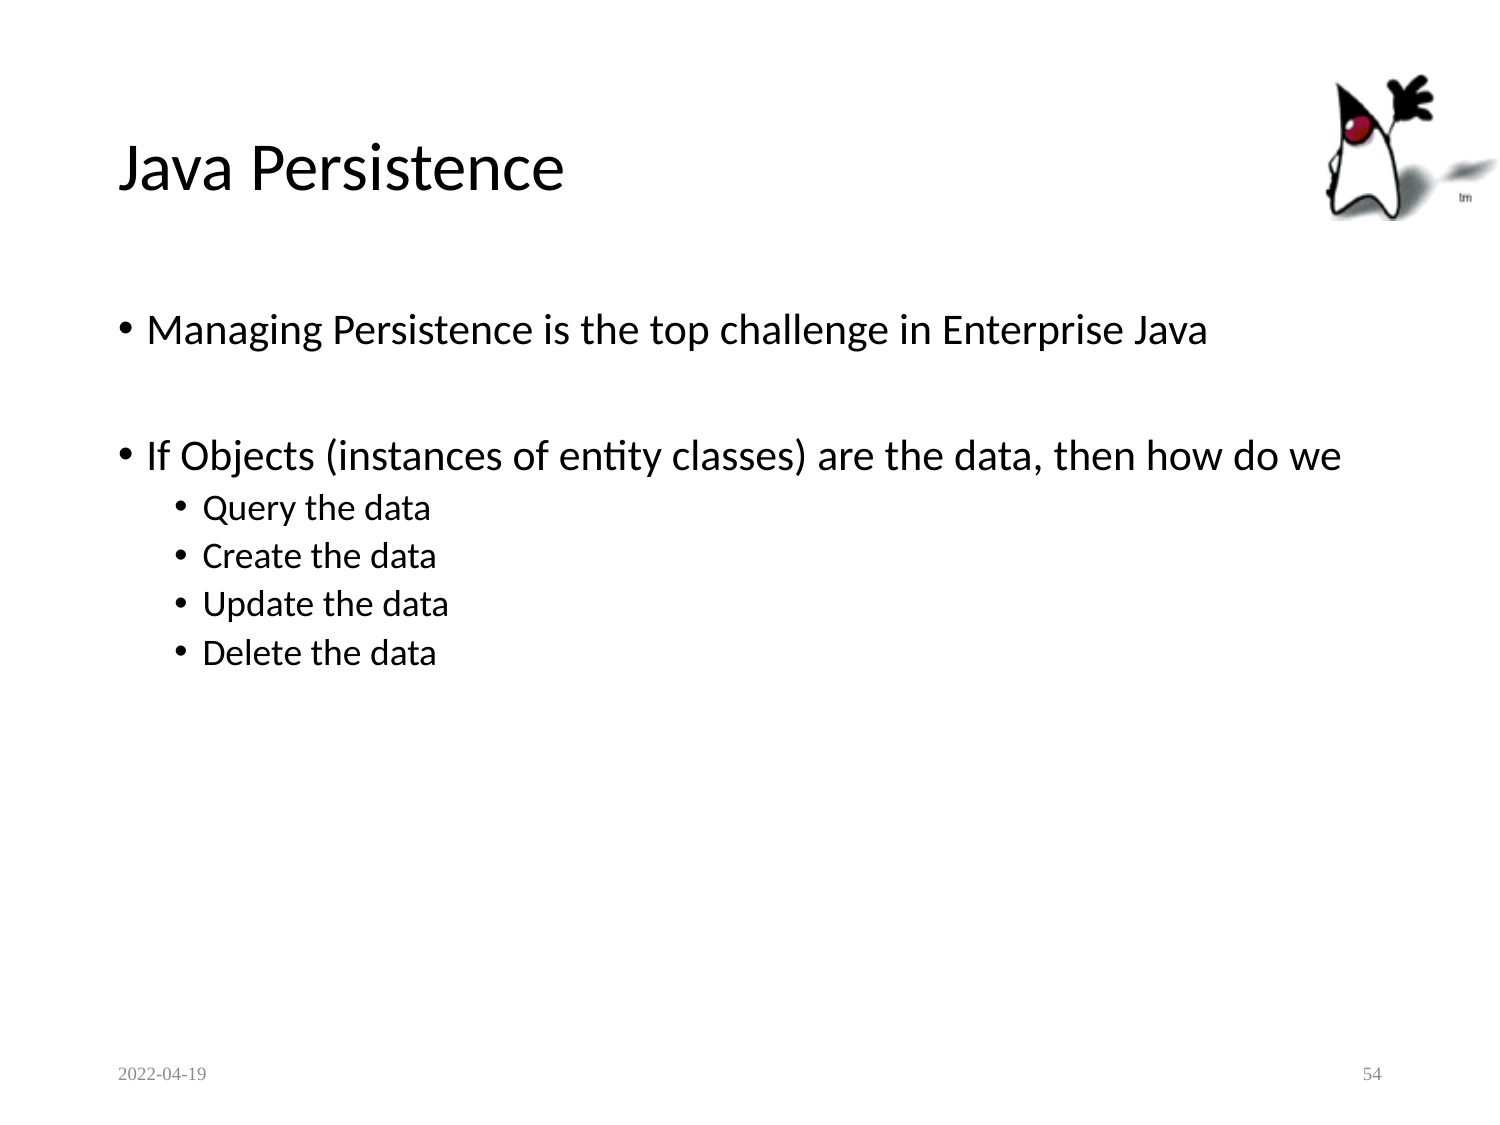

# Java Persistence
Managing Persistence is the top challenge in Enterprise Java

If Objects (instances of entity classes) are the data, then how do we
Query the data
Create the data
Update the data
Delete the data
2022-04-19
54